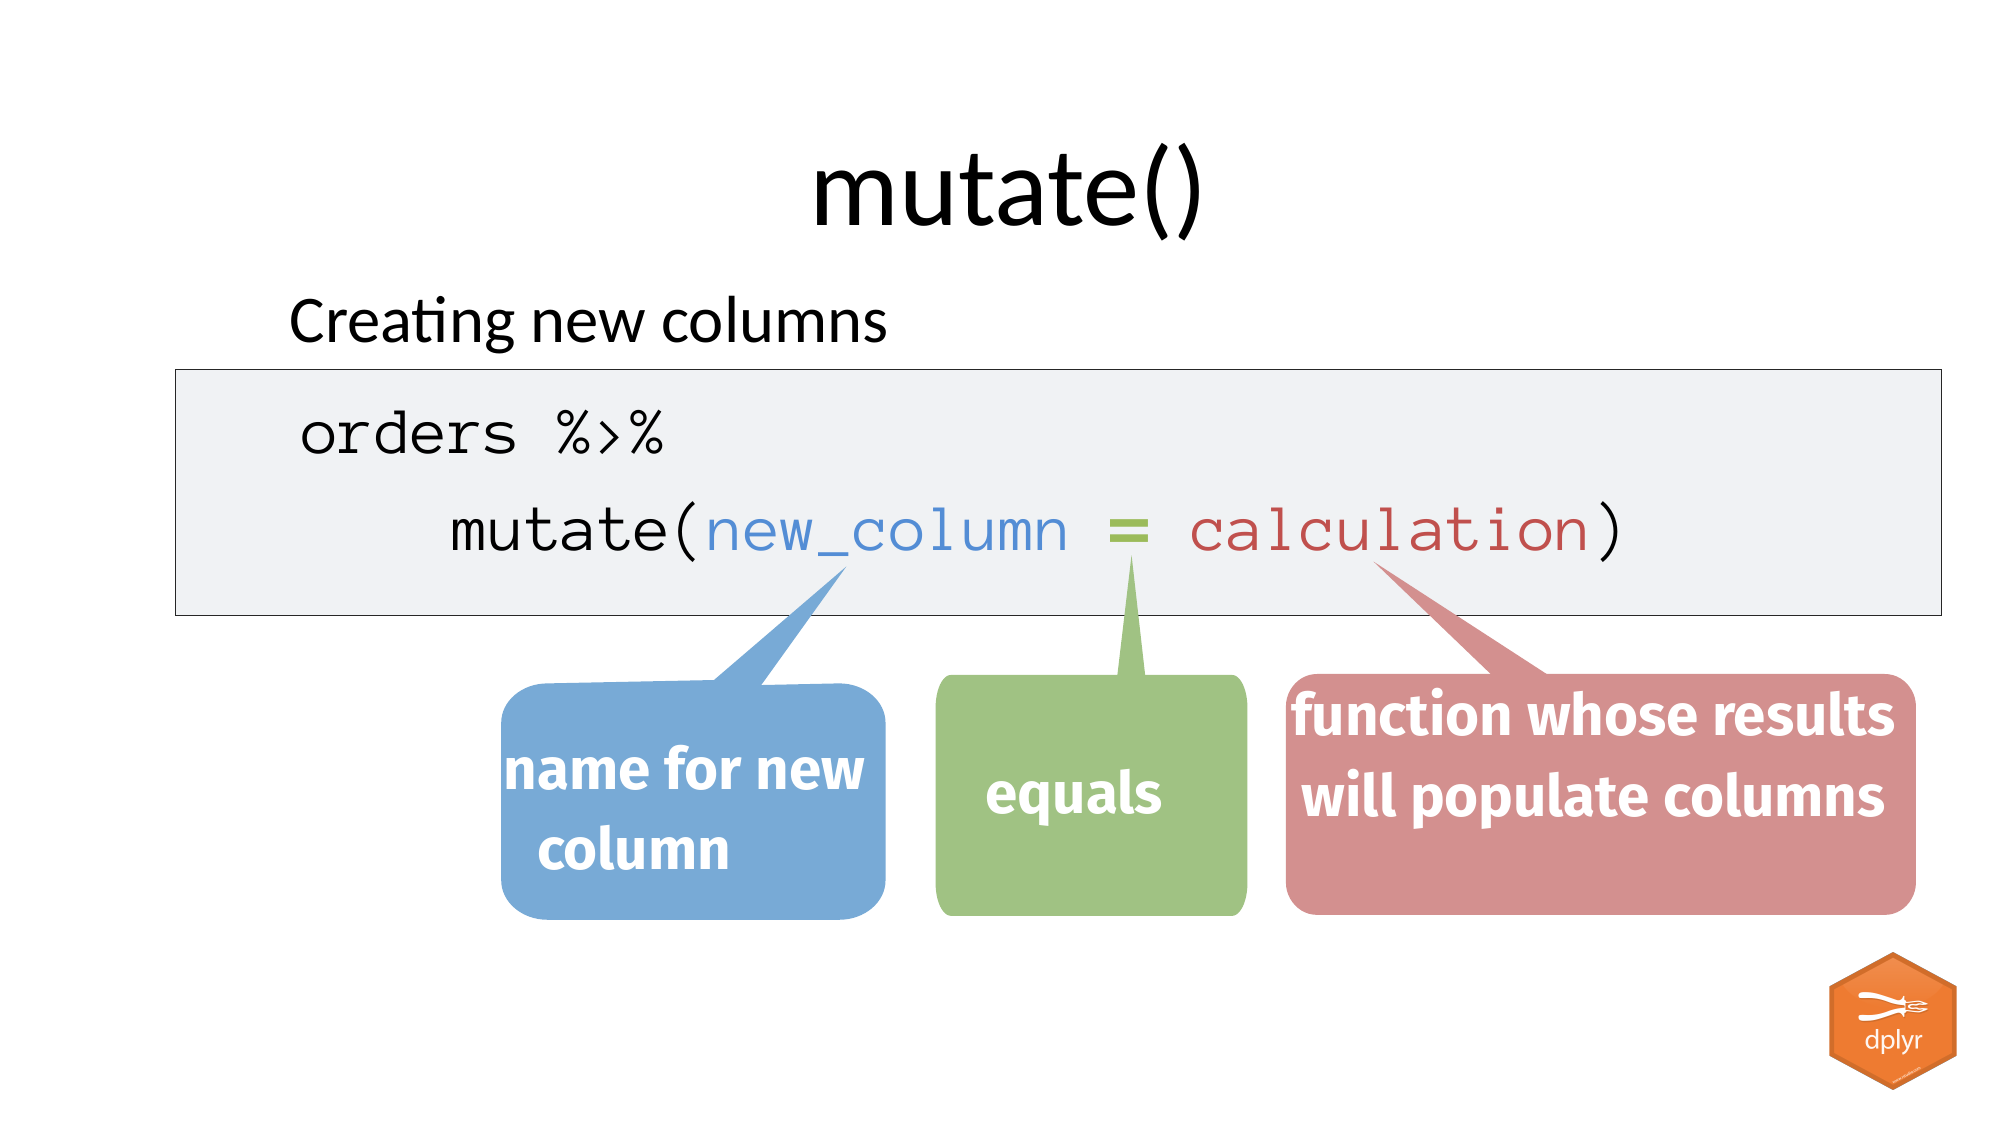

# mutate()
Creating new columns

orders %>%
	mutate(new_column = calculation)

function whose results will populate columns
name for new column
equals